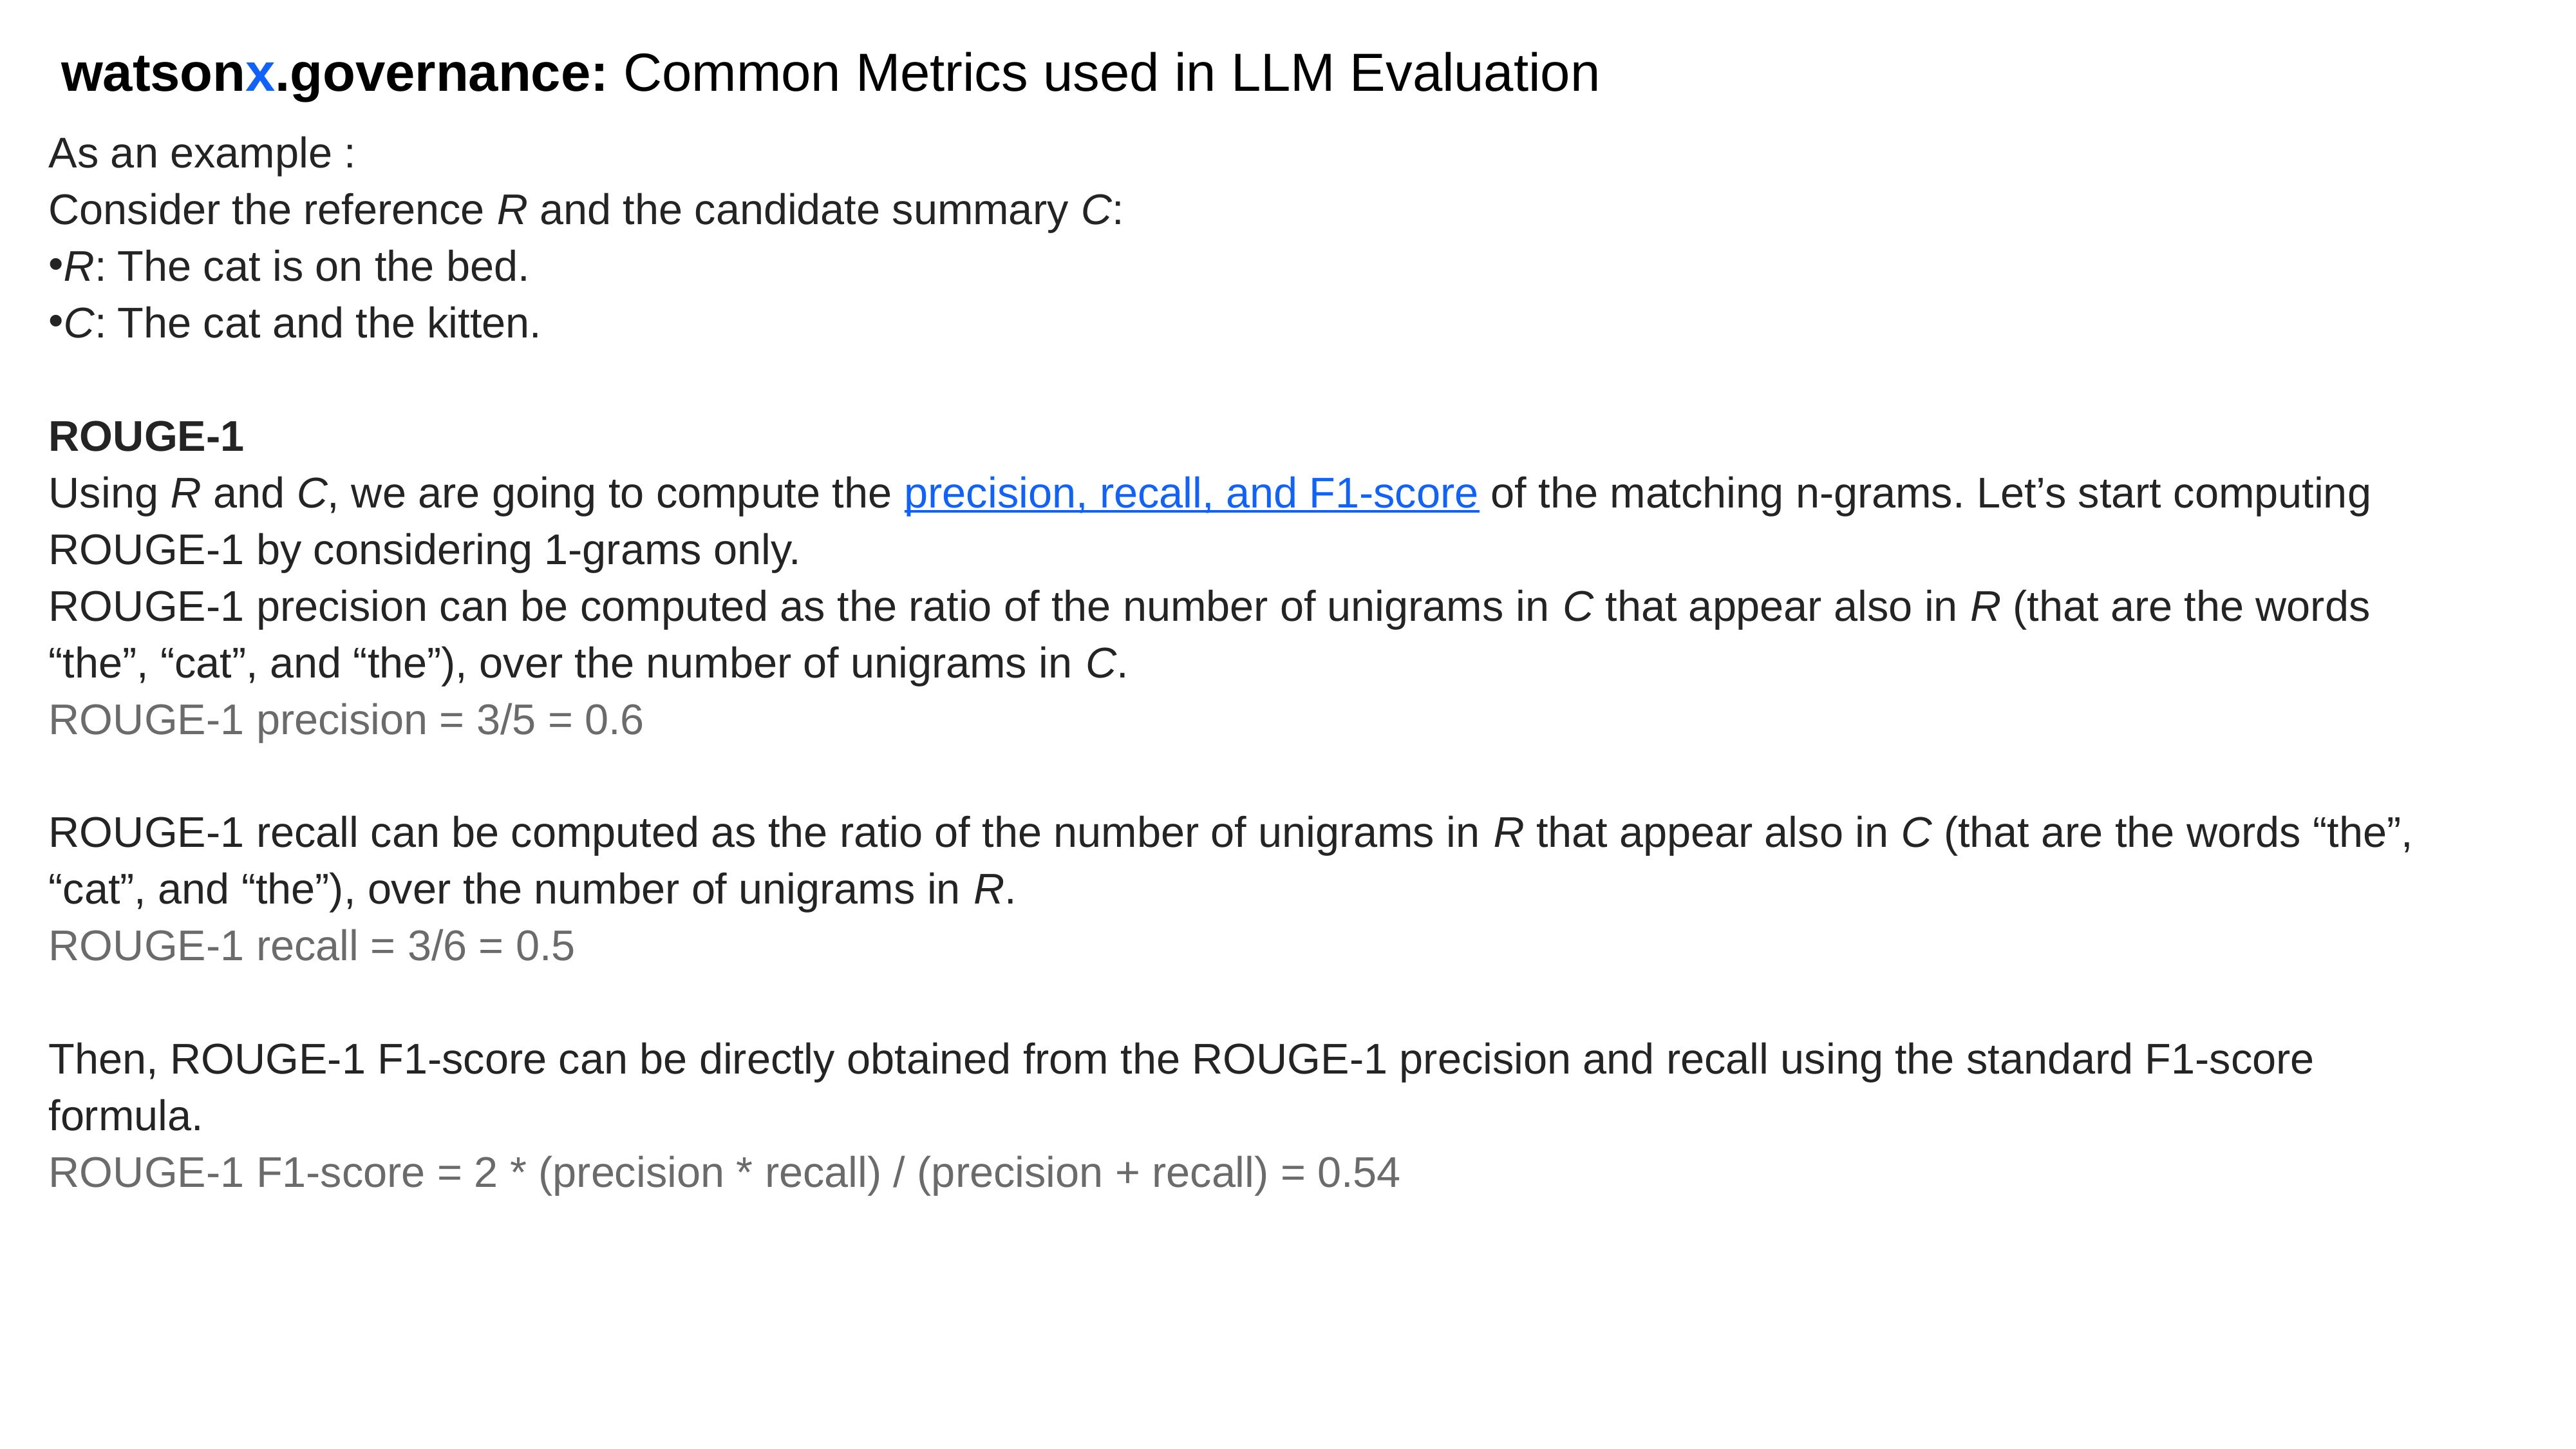

# watsonx.governance: Common Metrics used in LLM Evaluation
As an example :
Consider the reference R and the candidate summary C:
R: The cat is on the bed.
C: The cat and the kitten.

ROUGE-1
Using R and C, we are going to compute the precision, recall, and F1-score of the matching n-grams. Let’s start computing ROUGE-1 by considering 1-grams only.
ROUGE-1 precision can be computed as the ratio of the number of unigrams in C that appear also in R (that are the words “the”, “cat”, and “the”), over the number of unigrams in C.
ROUGE-1 precision = 3/5 = 0.6

ROUGE-1 recall can be computed as the ratio of the number of unigrams in R that appear also in C (that are the words “the”, “cat”, and “the”), over the number of unigrams in R.
ROUGE-1 recall = 3/6 = 0.5

Then, ROUGE-1 F1-score can be directly obtained from the ROUGE-1 precision and recall using the standard F1-score formula.
ROUGE-1 F1-score = 2 * (precision * recall) / (precision + recall) = 0.54